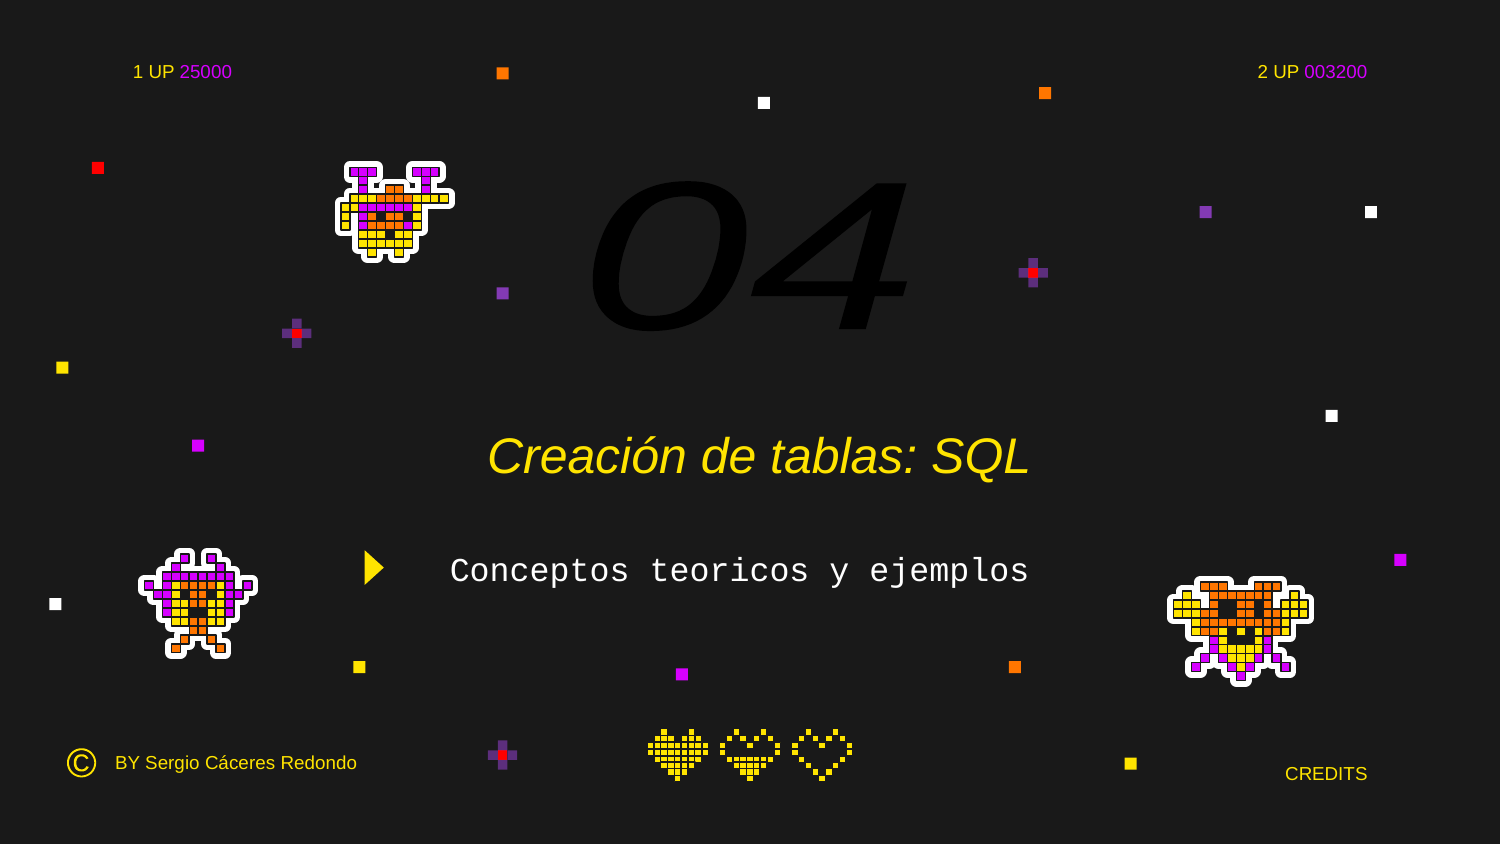

1 UP 25000
2 UP 003200

01

04

# Creación de tablas: SQL

Conceptos teoricos y ejemplos

BY Sergio Cáceres Redondo
©
CREDITS